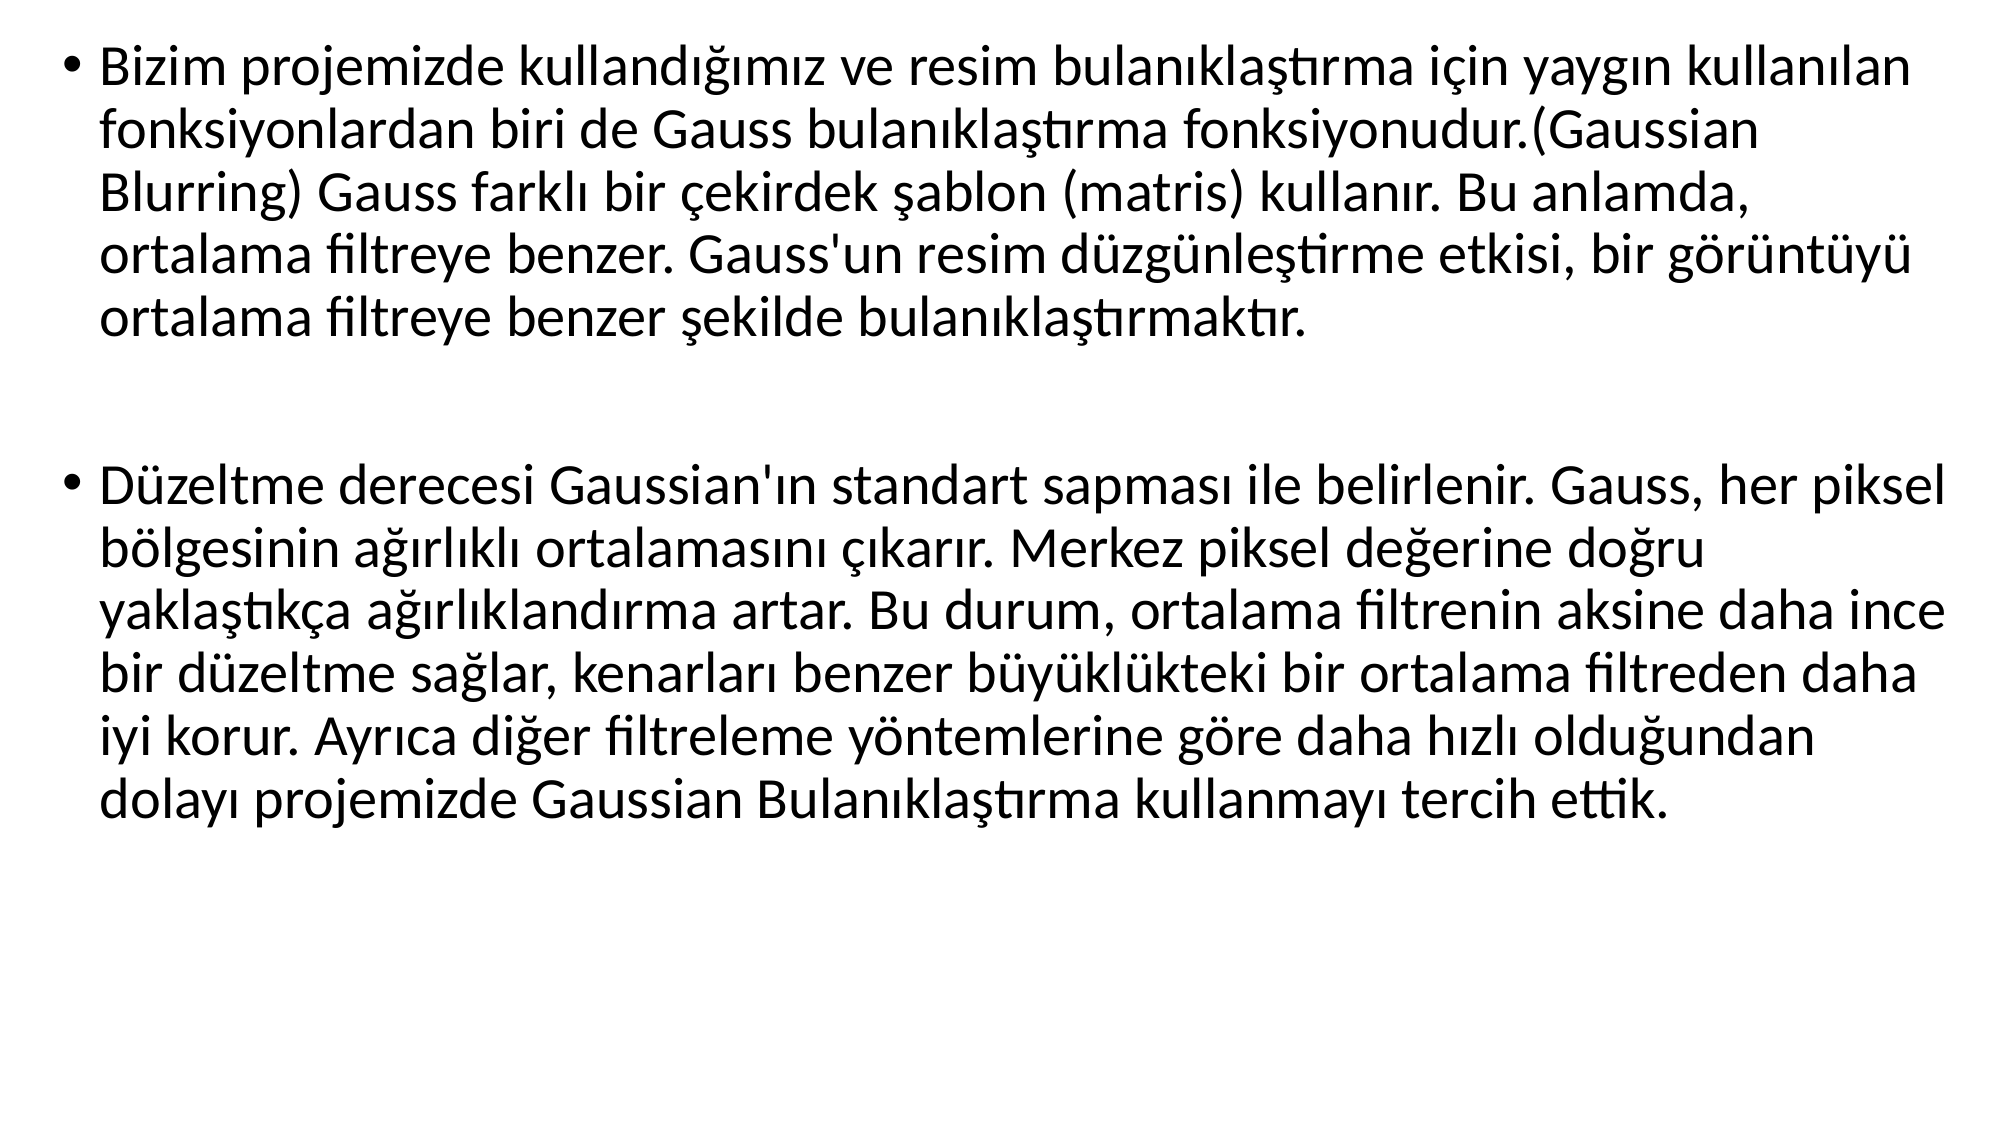

Bizim projemizde kullandığımız ve resim bulanıklaştırma için yaygın kullanılan fonksiyonlardan biri de Gauss bulanıklaştırma fonksiyonudur.(Gaussian Blurring) Gauss farklı bir çekirdek şablon (matris) kullanır. Bu anlamda, ortalama filtreye benzer. Gauss'un resim düzgünleştirme etkisi, bir görüntüyü ortalama filtreye benzer şekilde bulanıklaştırmaktır.

Düzeltme derecesi Gaussian'ın standart sapması ile belirlenir. Gauss, her piksel bölgesinin ağırlıklı ortalamasını çıkarır. Merkez piksel değerine doğru yaklaştıkça ağırlıklandırma artar. Bu durum, ortalama filtrenin aksine daha ince bir düzeltme sağlar, kenarları benzer büyüklükteki bir ortalama filtreden daha iyi korur. Ayrıca diğer filtreleme yöntemlerine göre daha hızlı olduğundan dolayı projemizde Gaussian Bulanıklaştırma kullanmayı tercih ettik.